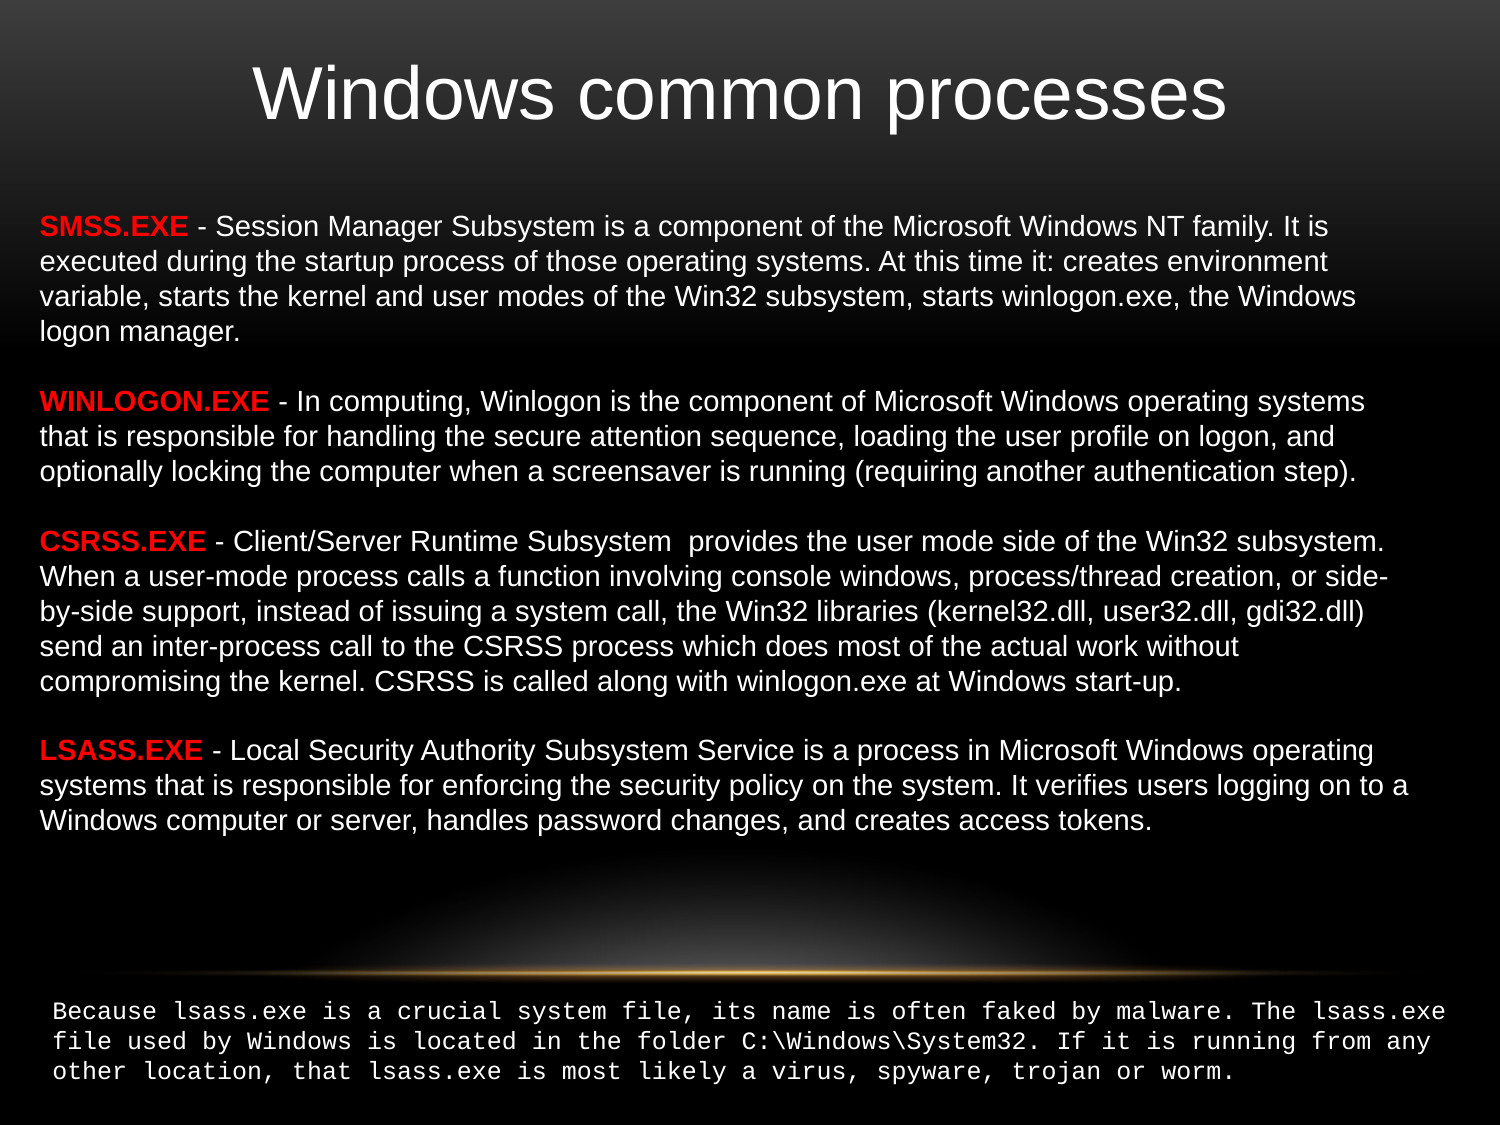

Windows common processes
SMSS.EXE - Session Manager Subsystem is a component of the Microsoft Windows NT family. It is executed during the startup process of those operating systems. At this time it: creates environment variable, starts the kernel and user modes of the Win32 subsystem, starts winlogon.exe, the Windows logon manager.

WINLOGON.EXE - In computing, Winlogon is the component of Microsoft Windows operating systems that is responsible for handling the secure attention sequence, loading the user profile on logon, and optionally locking the computer when a screensaver is running (requiring another authentication step).

CSRSS.EXE - Client/Server Runtime Subsystem  provides the user mode side of the Win32 subsystem. When a user-mode process calls a function involving console windows, process/thread creation, or side-by-side support, instead of issuing a system call, the Win32 libraries (kernel32.dll, user32.dll, gdi32.dll) send an inter-process call to the CSRSS process which does most of the actual work without compromising the kernel. CSRSS is called along with winlogon.exe at Windows start-up.

LSASS.EXE - Local Security Authority Subsystem Service is a process in Microsoft Windows operating systems that is responsible for enforcing the security policy on the system. It verifies users logging on to a Windows computer or server, handles password changes, and creates access tokens.
Because lsass.exe is a crucial system file, its name is often faked by malware. The lsass.exe file used by Windows is located in the folder C:\Windows\System32. If it is running from any other location, that lsass.exe is most likely a virus, spyware, trojan or worm.